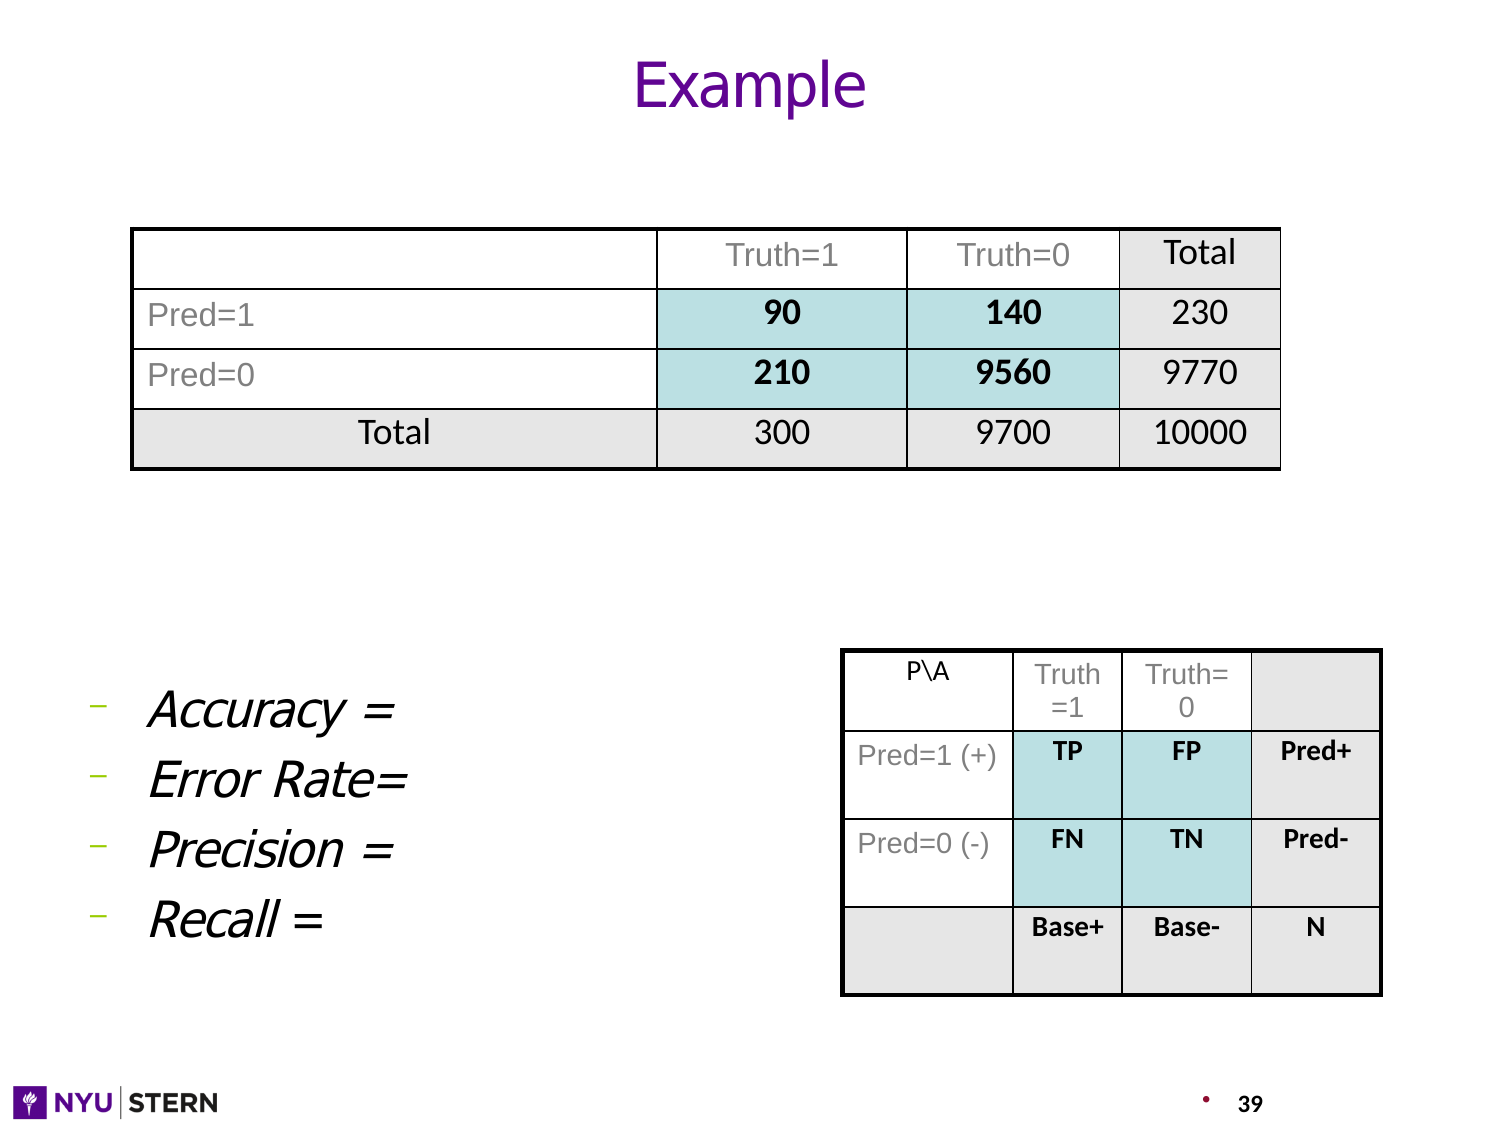

# Example
|  | Truth=1 | Truth=0 | Total |
| --- | --- | --- | --- |
| Pred=1 | 90 | 140 | 230 |
| Pred=0 | 210 | 9560 | 9770 |
| Total | 300 | 9700 | 10000 |

Accuracy =
Error Rate=
Precision =
Recall =
| P\A | Truth=1 | Truth=0 |  |
| --- | --- | --- | --- |
| Pred=1 (+) | TP | FP | Pred+ |
| Pred=0 (-) | FN | TN | Pred- |
|  | Base+ | Base- | N |

39